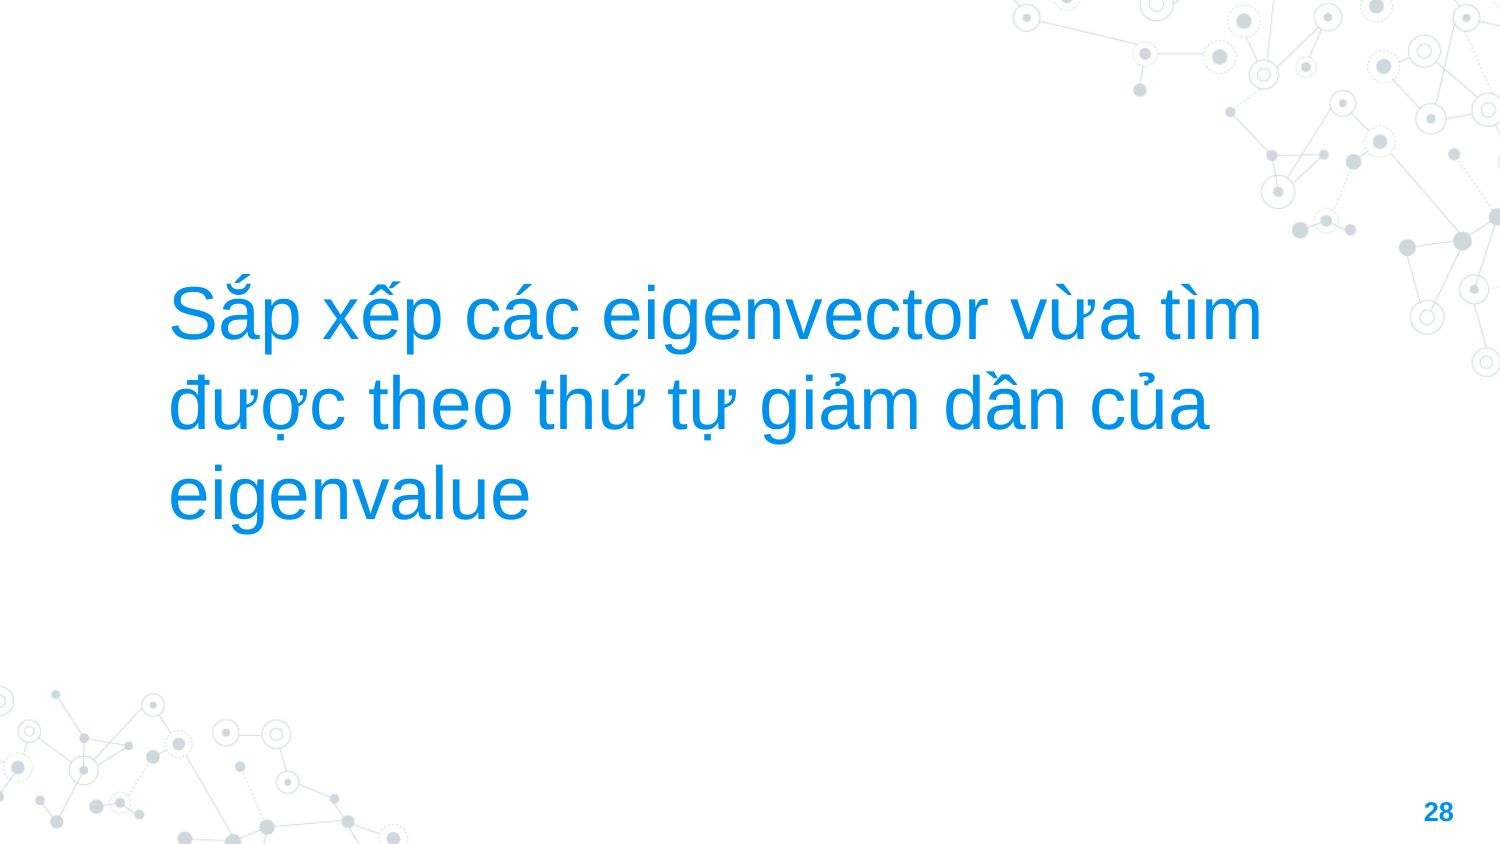

# Sắp xếp các eigenvector vừa tìm được theo thứ tự giảm dần của eigenvalue
28